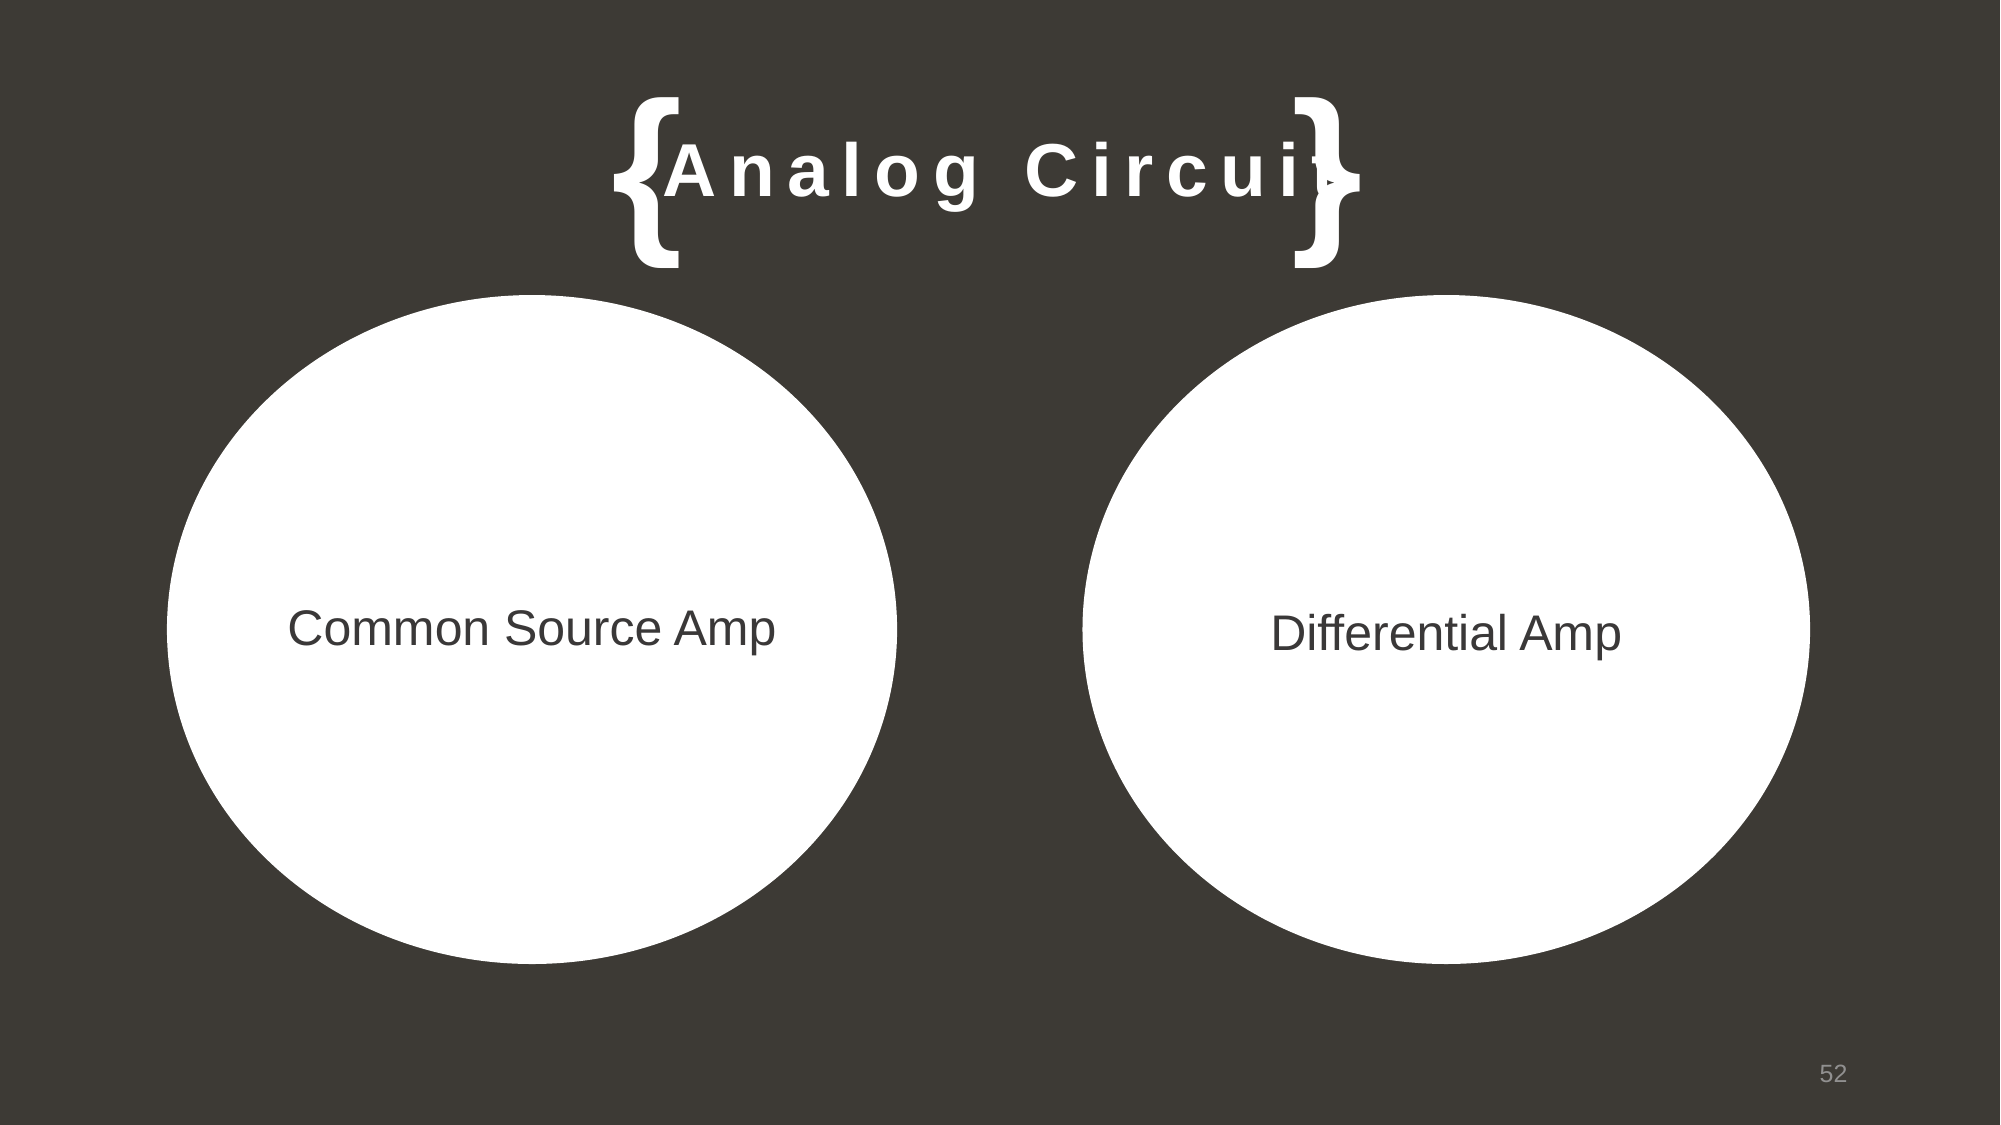

{            }
Analog Circuit

Common Source Amp
Differential Amp
52